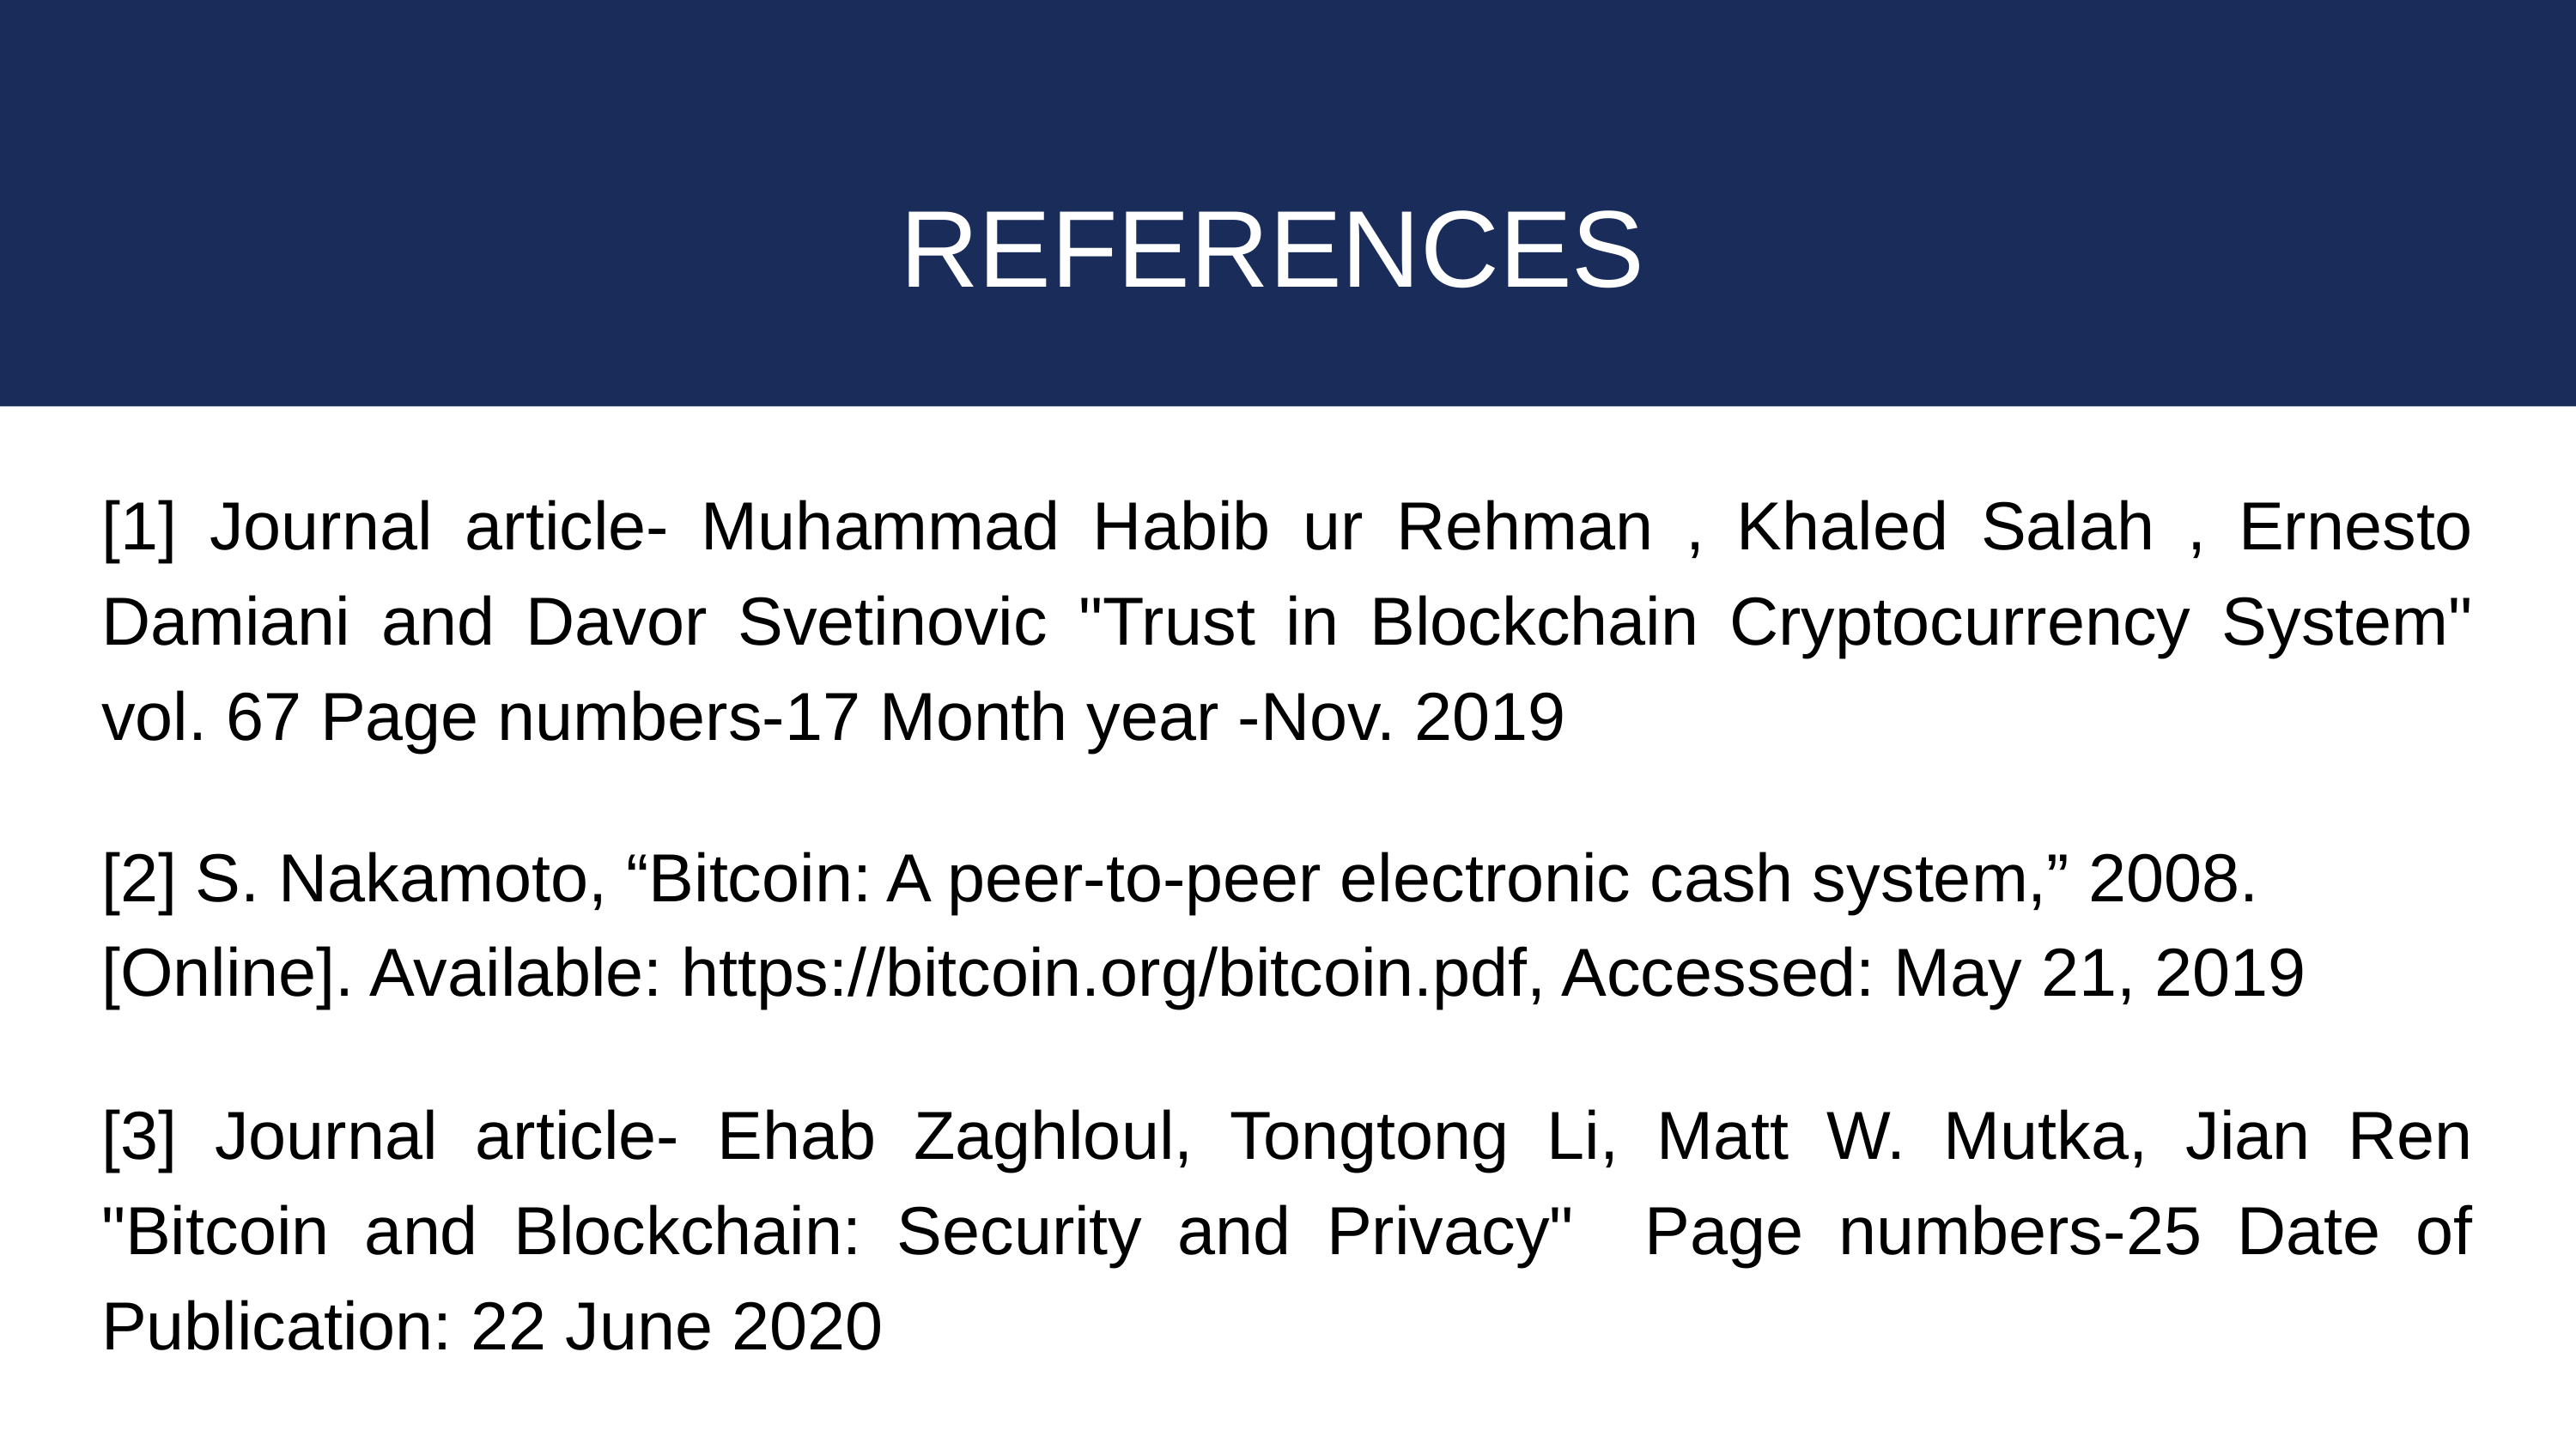

REFERENCES
[1] Journal article- Muhammad Habib ur Rehman , Khaled Salah , Ernesto Damiani and Davor Svetinovic "Trust in Blockchain Cryptocurrency System" vol. 67 Page numbers-17 Month year -Nov. 2019
[2] S. Nakamoto, “Bitcoin: A peer-to-peer electronic cash system,” 2008. [Online]. Available: https://bitcoin.org/bitcoin.pdf, Accessed: May 21, 2019
[3] Journal article- Ehab Zaghloul, Tongtong Li, Matt W. Mutka, Jian Ren "Bitcoin and Blockchain: Security and Privacy"  Page numbers-25 Date of Publication: 22 June 2020